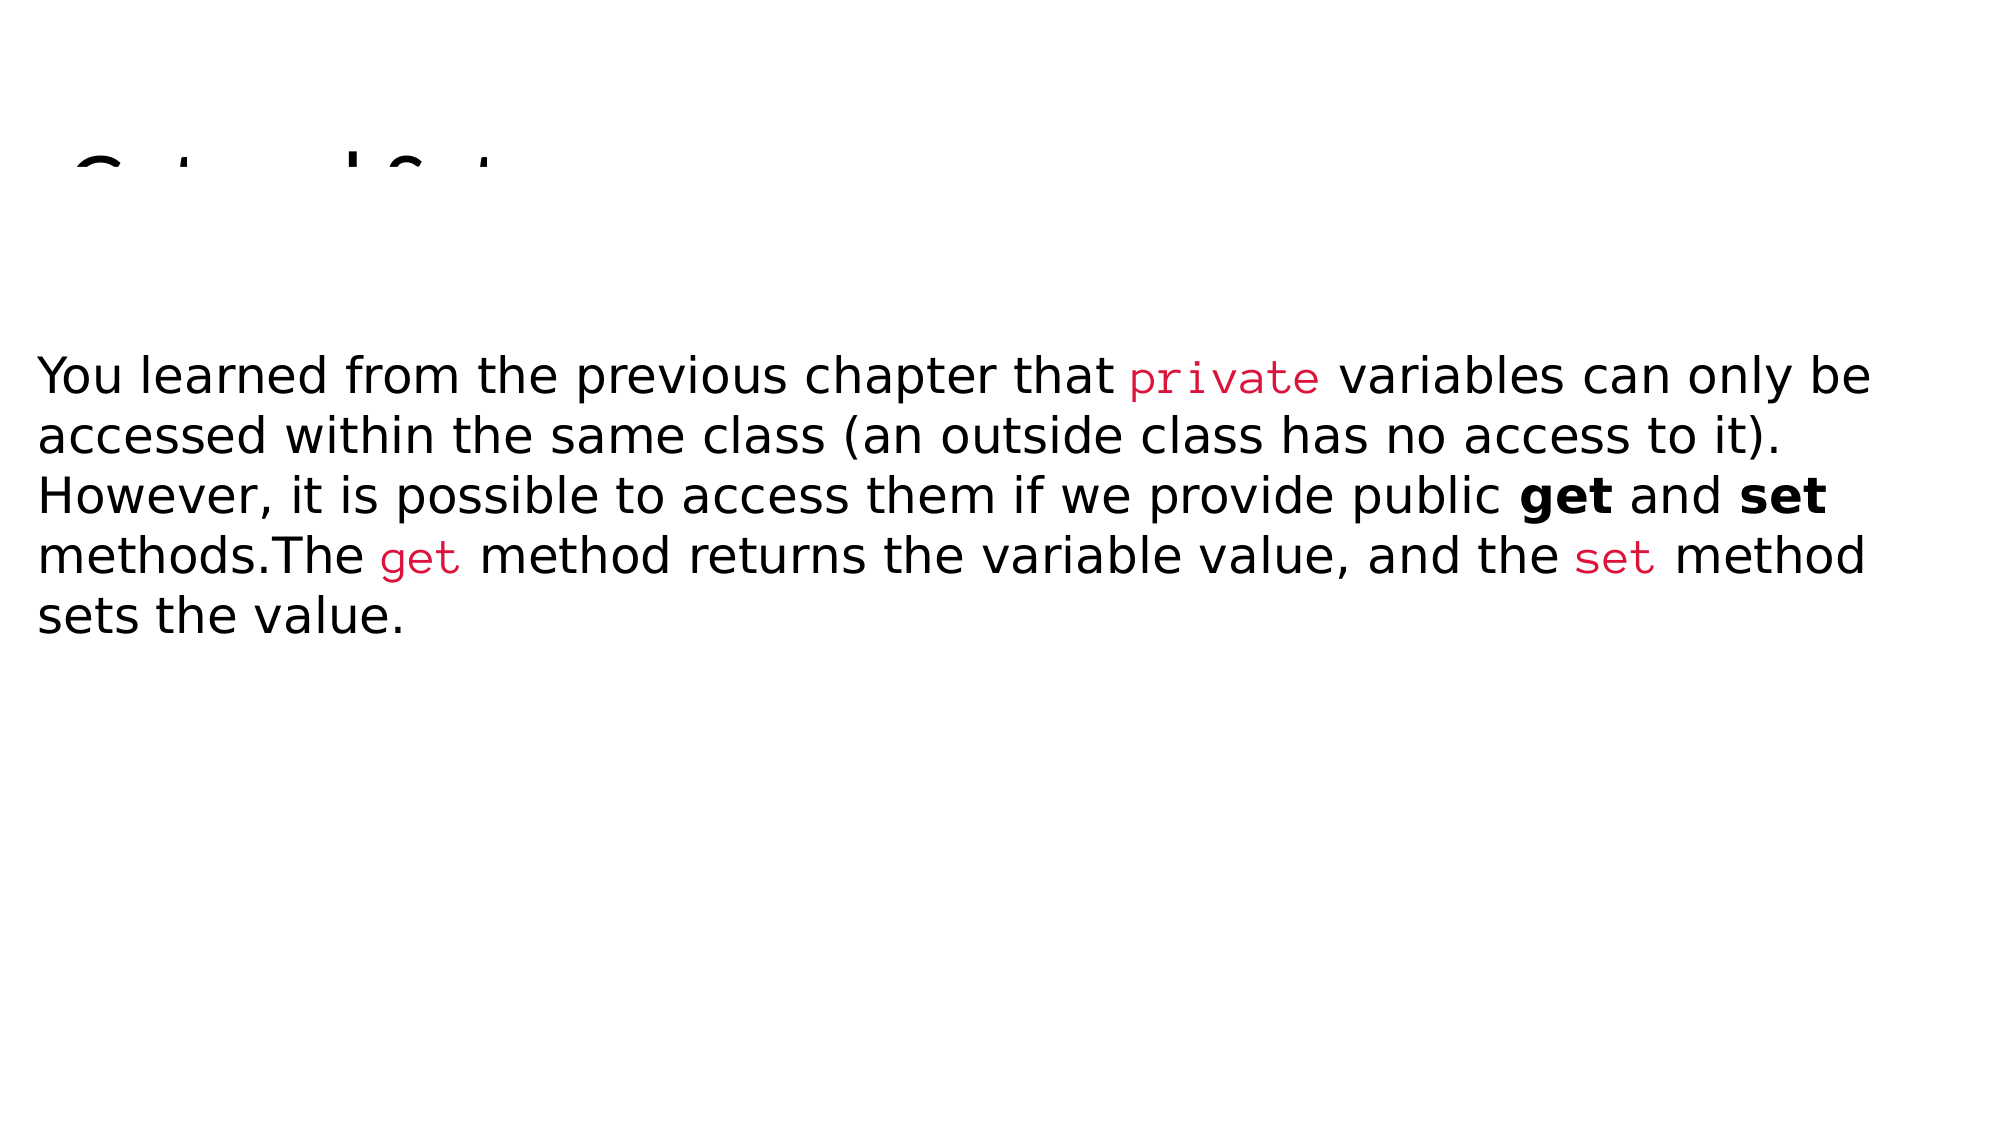

# Get and Set
You learned from the previous chapter that private variables can only be
accessed within the same class (an outside class has no access to it).
However, it is possible to access them if we provide public get and set
methods.The get method returns the variable value, and the set method
sets the value.